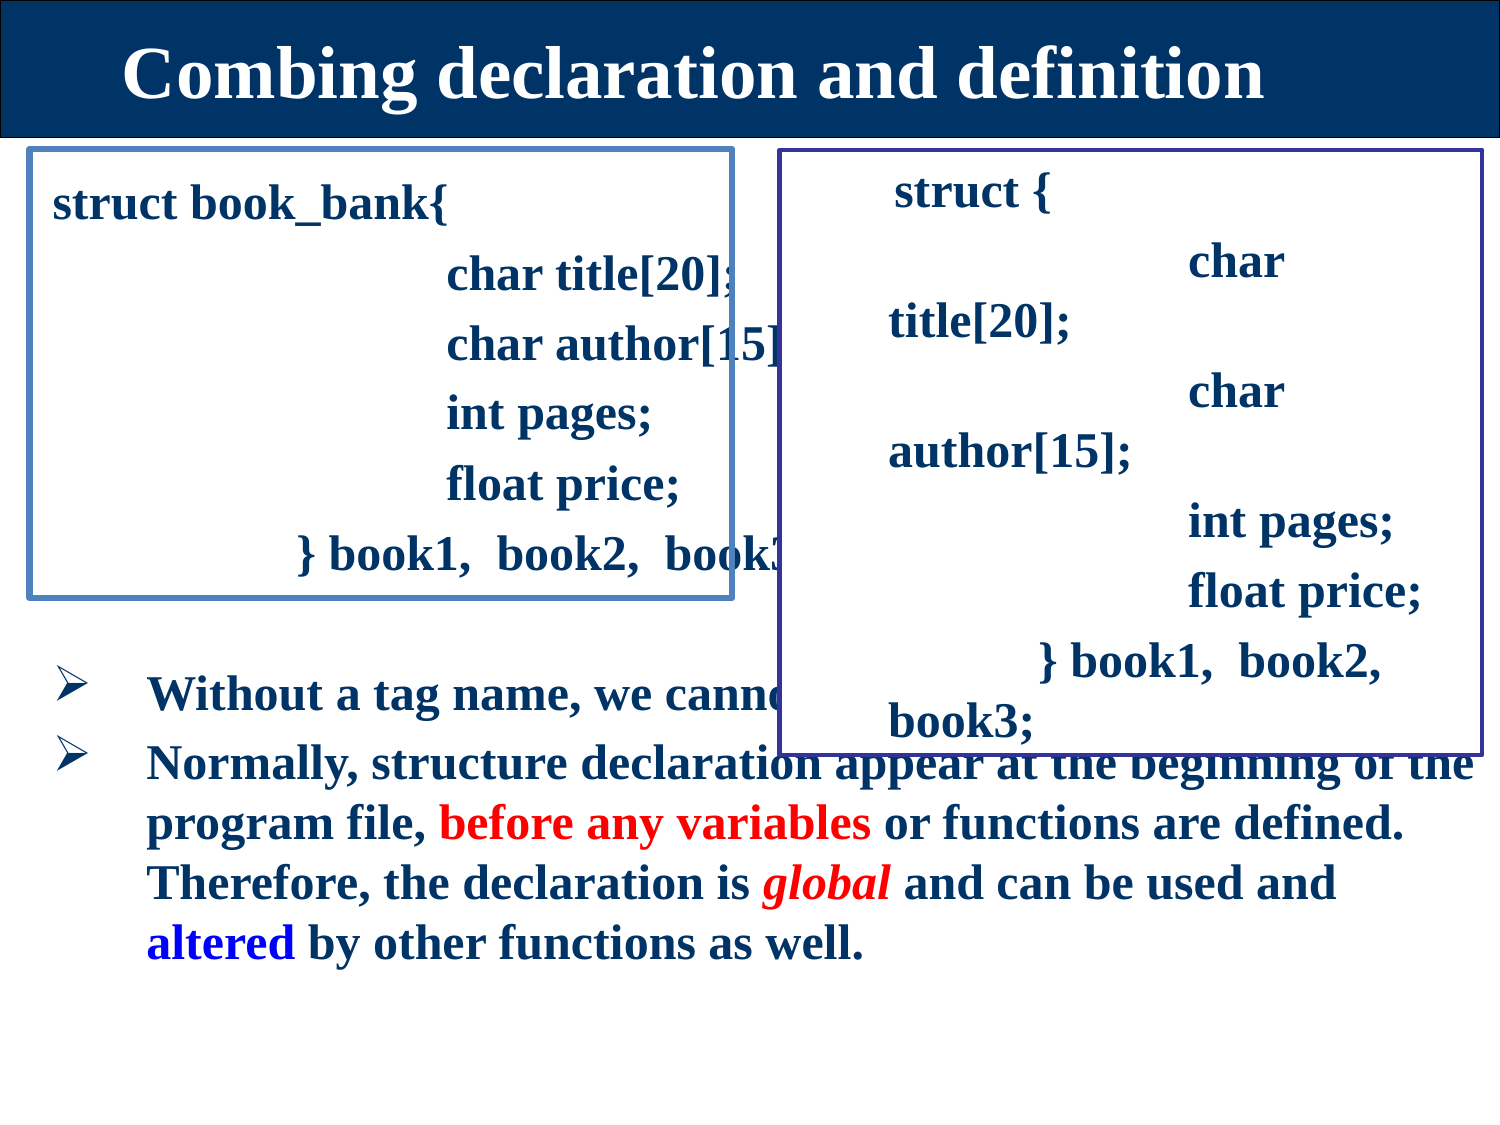

# Combing declaration and definition

        struct {
			char title[20];
			char author[15];
			int pages;
			float price;
		} book1,  book2,  book3;
struct book_bank{
			char title[20];
			char author[15];
			int pages;
			float price;
		} book1,  book2,  book3;

Without a tag name, we cannot use it for future declarations.
Normally, structure declaration appear at the beginning of the program file, before any variables or functions are defined. Therefore, the declaration is global and can be used and altered by other functions as well.